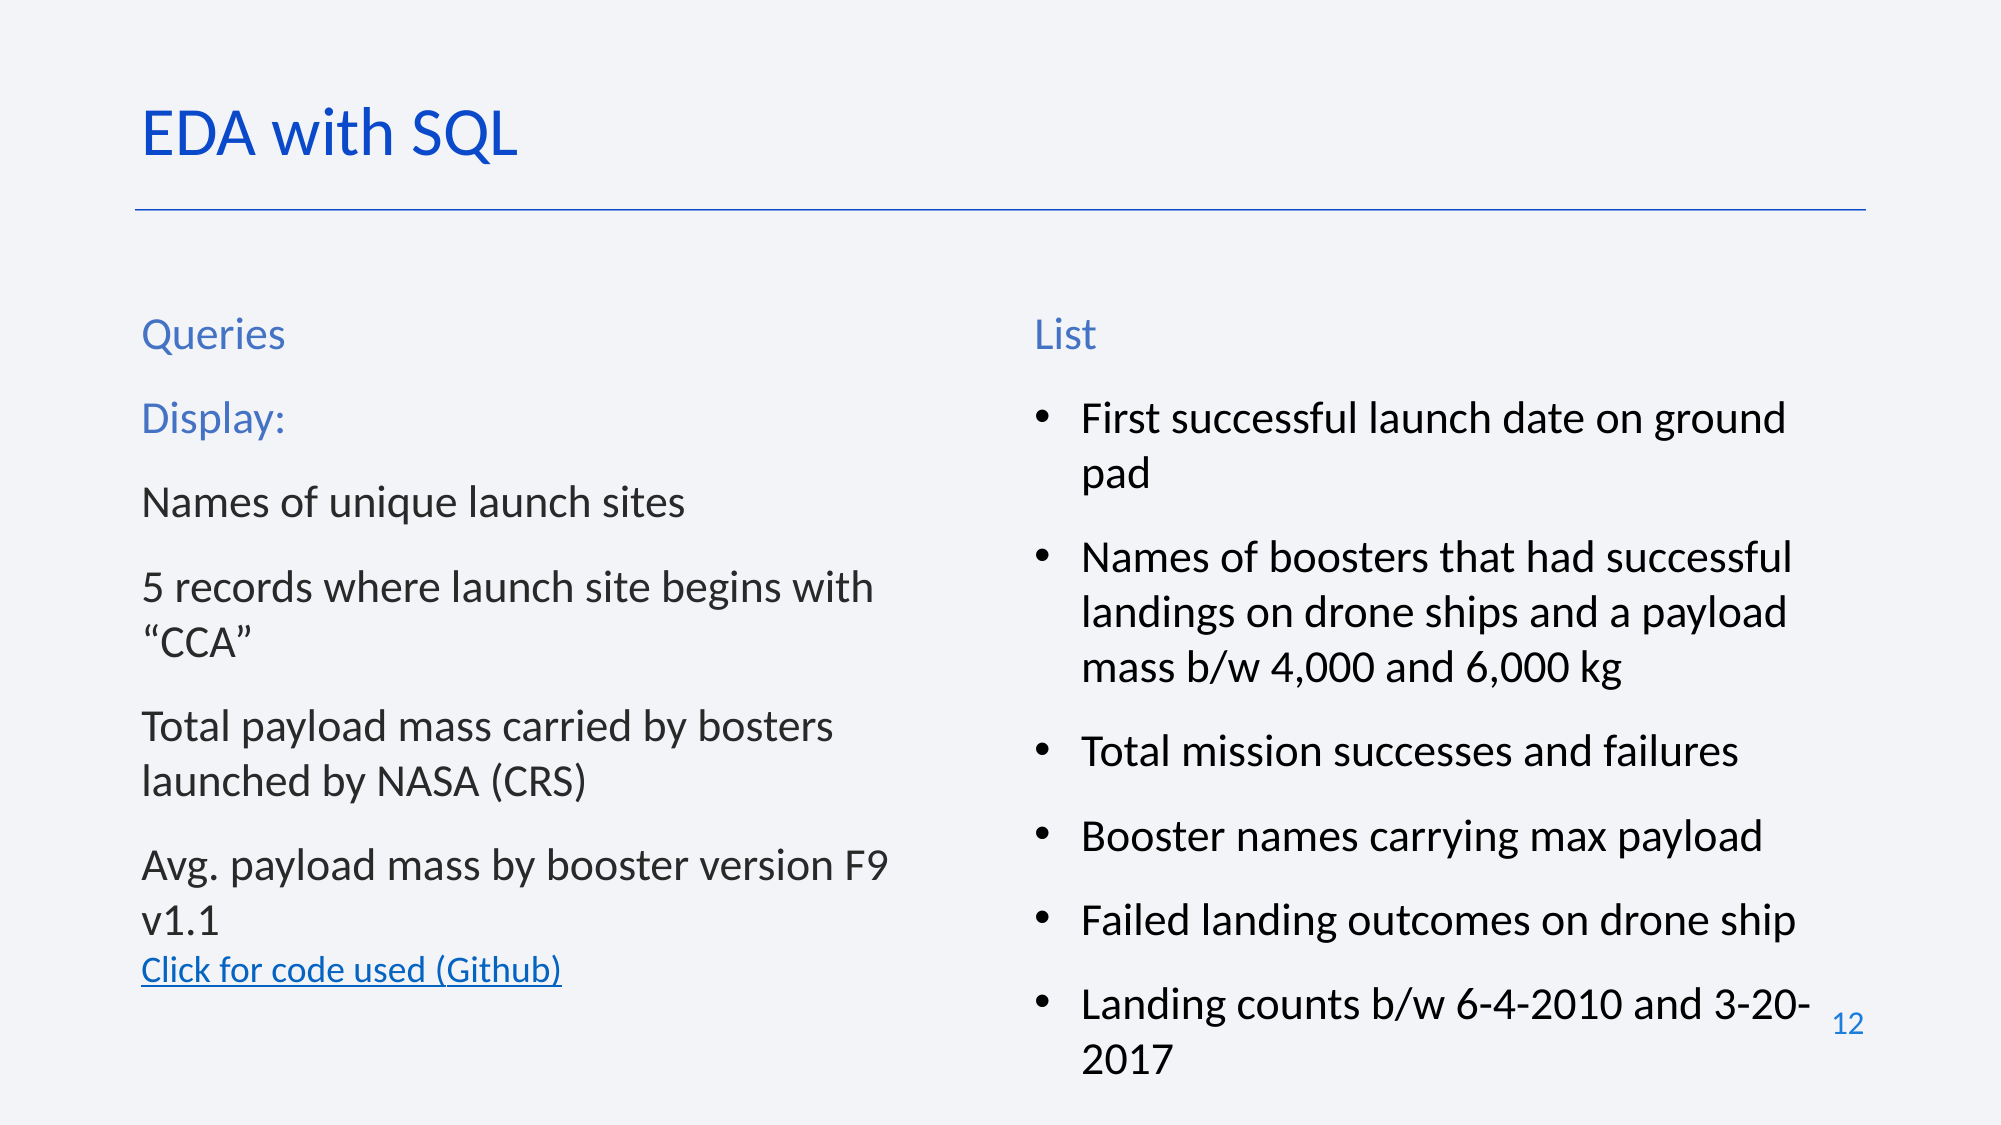

EDA with SQL
Queries
Display:
Names of unique launch sites
5 records where launch site begins with “CCA”
Total payload mass carried by bosters launched by NASA (CRS)
Avg. payload mass by booster version F9 v1.1
Click for code used (Github)
List
First successful launch date on ground pad
Names of boosters that had successful landings on drone ships and a payload mass b/w 4,000 and 6,000 kg
Total mission successes and failures
Booster names carrying max payload
Failed landing outcomes on drone ship
Landing counts b/w 6-4-2010 and 3-20-2017

12